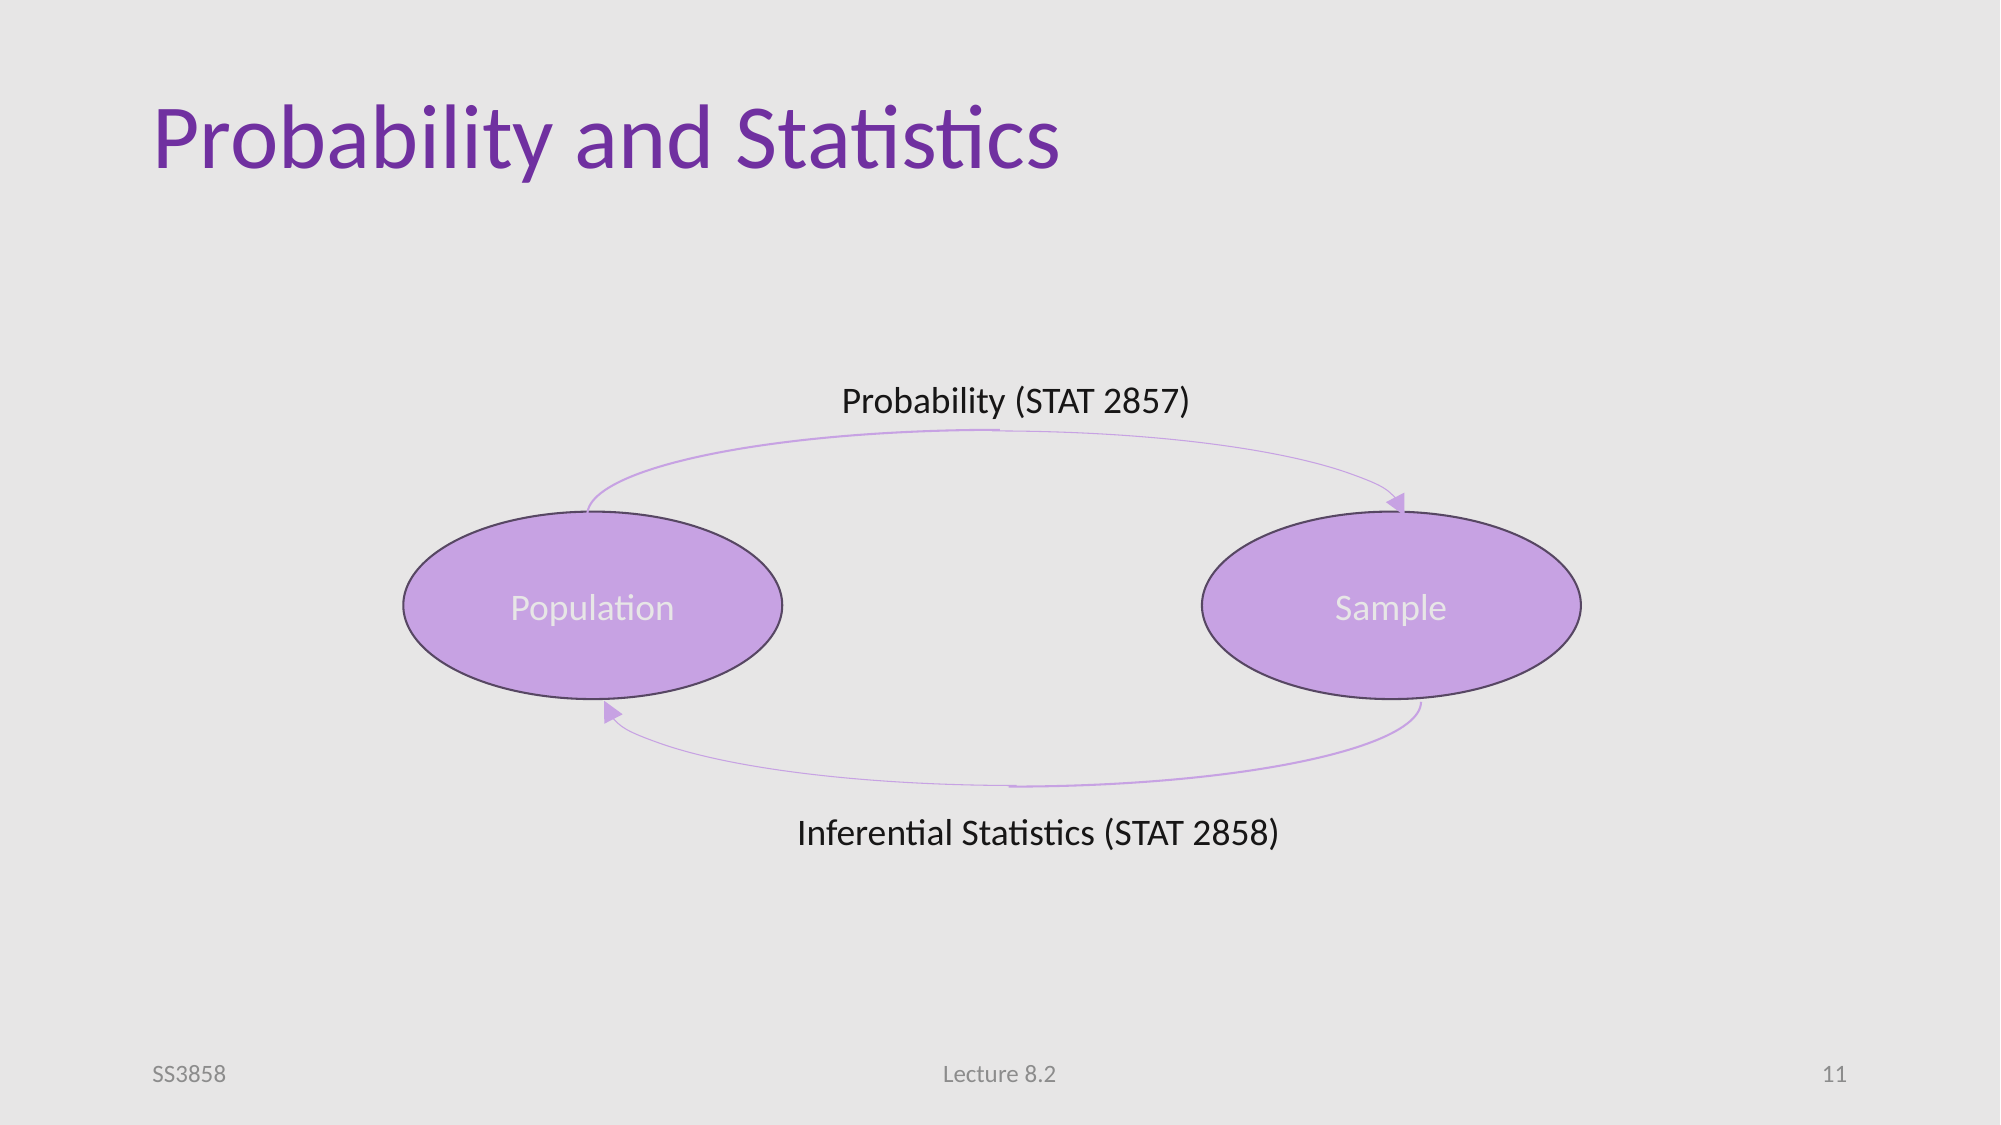

# Probability and Statistics

Probability (STAT 2857)

Population
Sample

Inferential Statistics (STAT 2858)
SS3858
Lecture 8.2
11